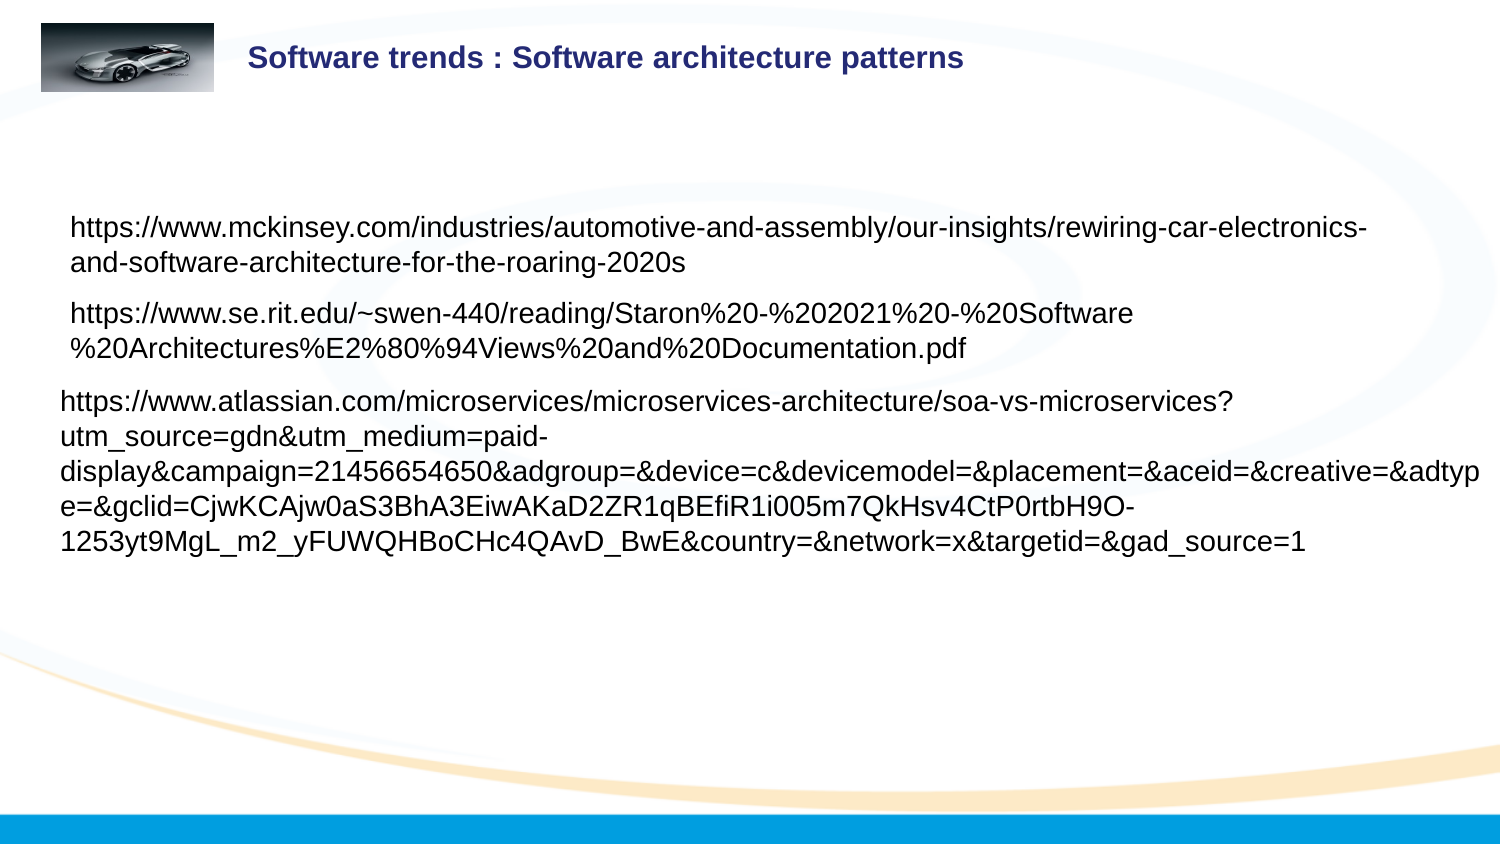

# Software trends : Software architecture patterns
https://www.mckinsey.com/industries/automotive-and-assembly/our-insights/rewiring-car-electronics-and-software-architecture-for-the-roaring-2020s
https://www.se.rit.edu/~swen-440/reading/Staron%20-%202021%20-%20Software%20Architectures%E2%80%94Views%20and%20Documentation.pdf
https://www.atlassian.com/microservices/microservices-architecture/soa-vs-microservices?utm_source=gdn&utm_medium=paid-display&campaign=21456654650&adgroup=&device=c&devicemodel=&placement=&aceid=&creative=&adtype=&gclid=CjwKCAjw0aS3BhA3EiwAKaD2ZR1qBEfiR1i005m7QkHsv4CtP0rtbH9O-1253yt9MgL_m2_yFUWQHBoCHc4QAvD_BwE&country=&network=x&targetid=&gad_source=1